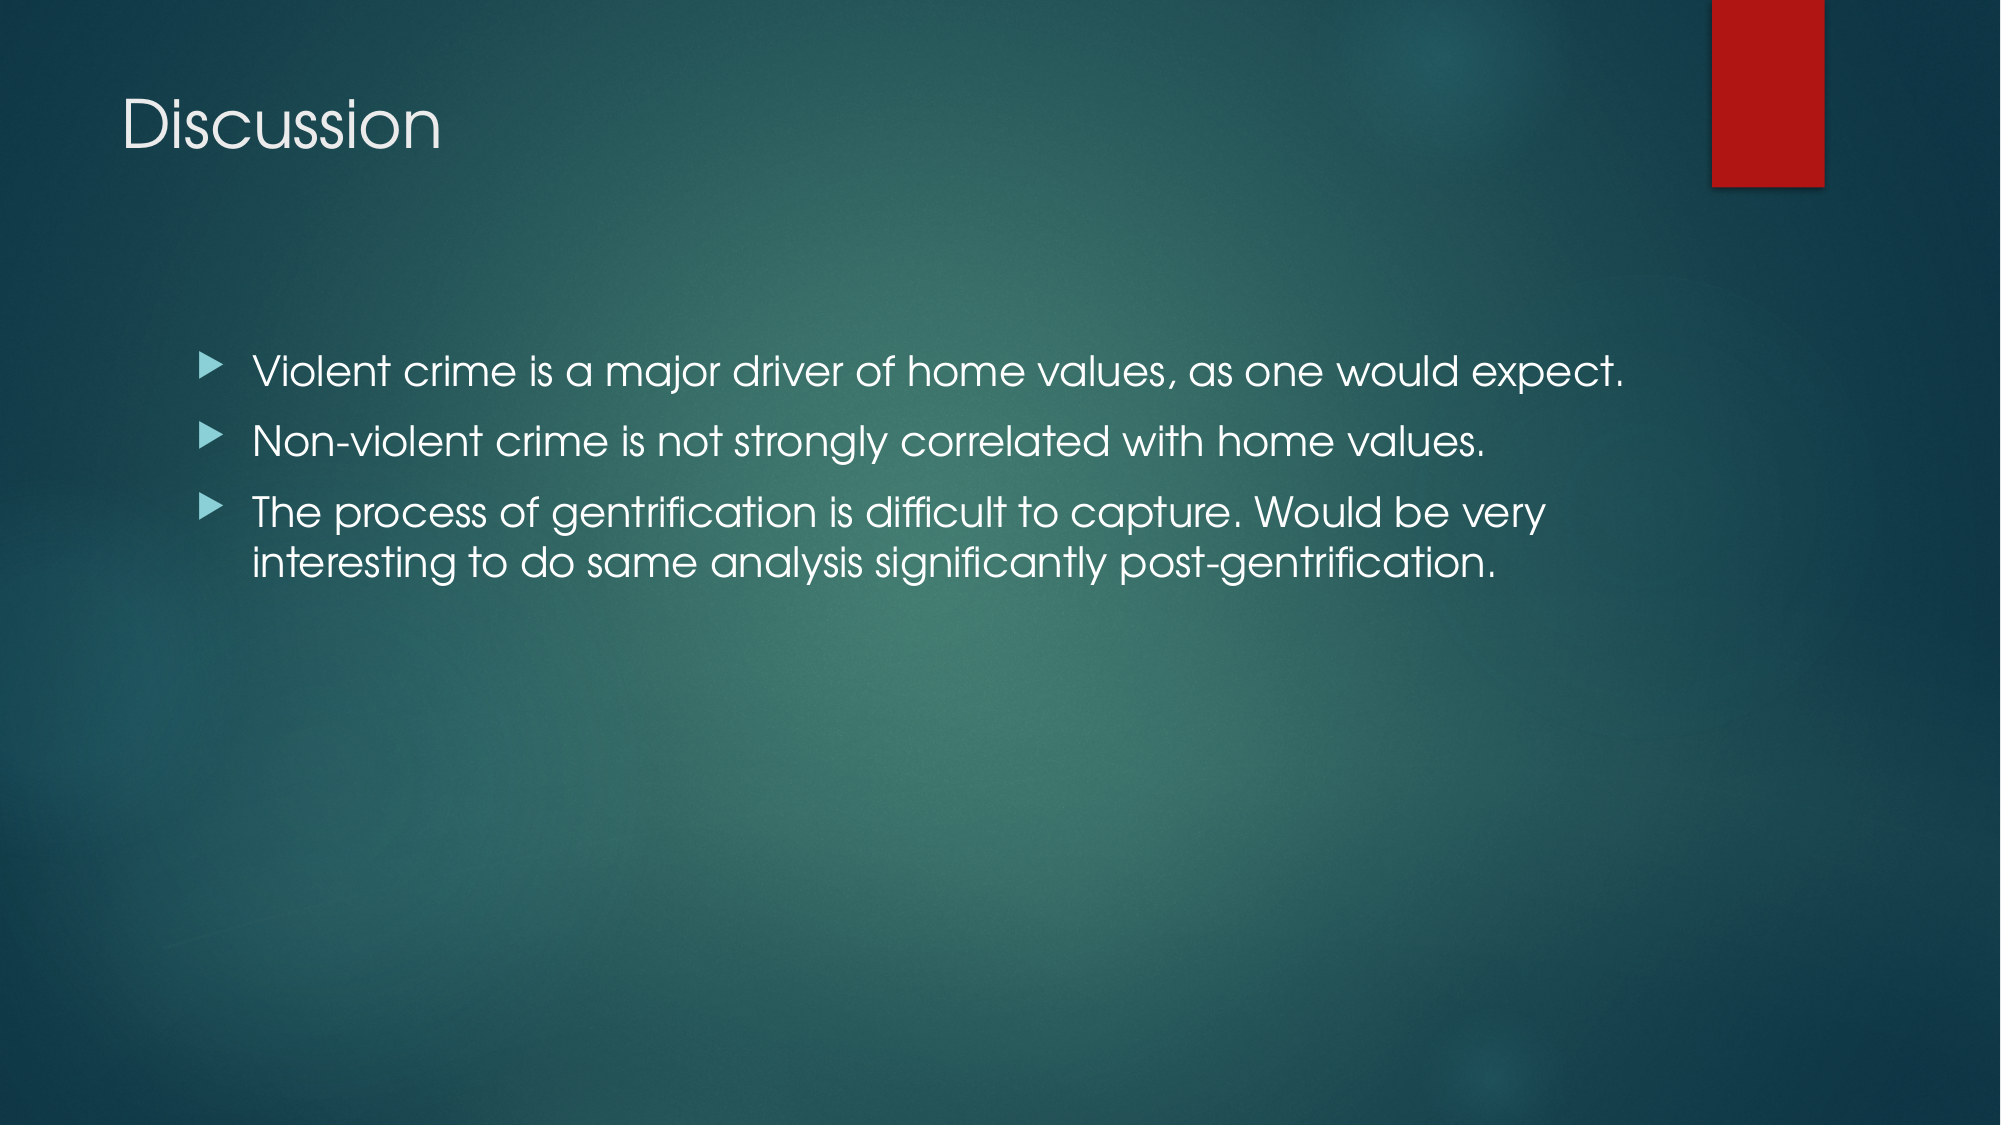

# Discussion
Violent crime is a major driver of home values, as one would expect.
Non-violent crime is not strongly correlated with home values.
The process of gentrification is difficult to capture. Would be very interesting to do same analysis significantly post-gentrification.